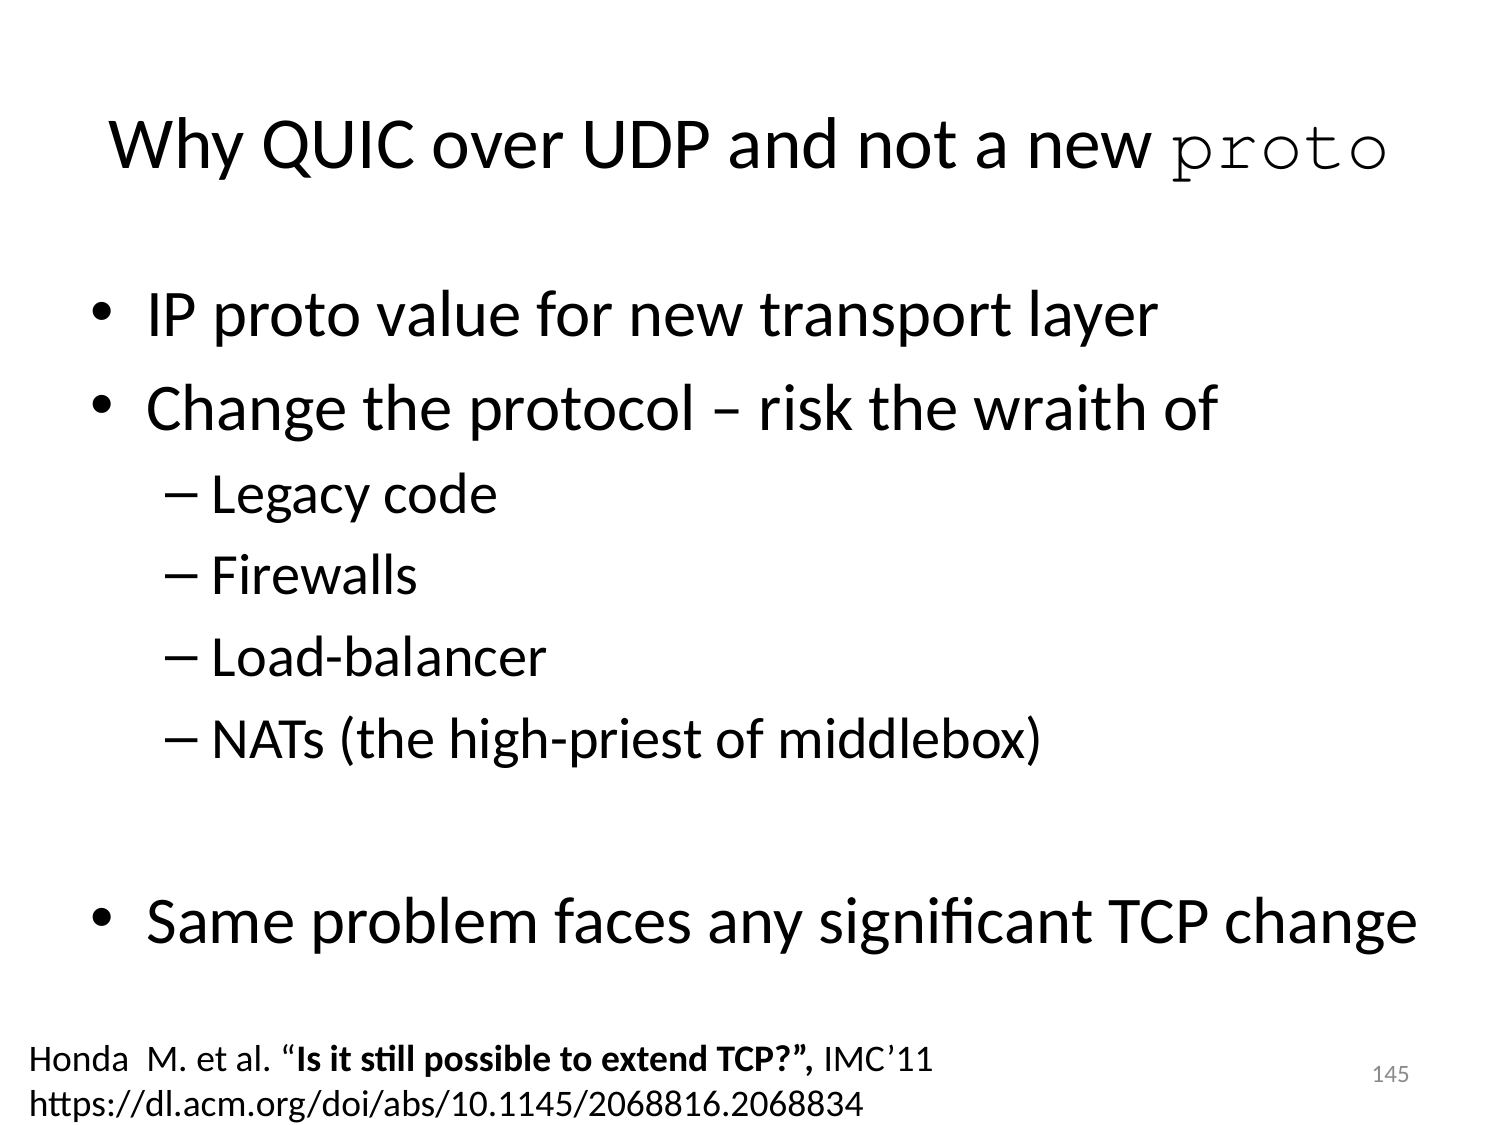

# Why QUIC over UDP and not a new proto
IP proto value for new transport layer
Change the protocol – risk the wraith of
Legacy code
Firewalls
Load-balancer
NATs (the high-priest of middlebox)

Same problem faces any significant TCP change
Honda  M. et al. “Is it still possible to extend TCP?”, IMC’11
https://dl.acm.org/doi/abs/10.1145/2068816.2068834
145